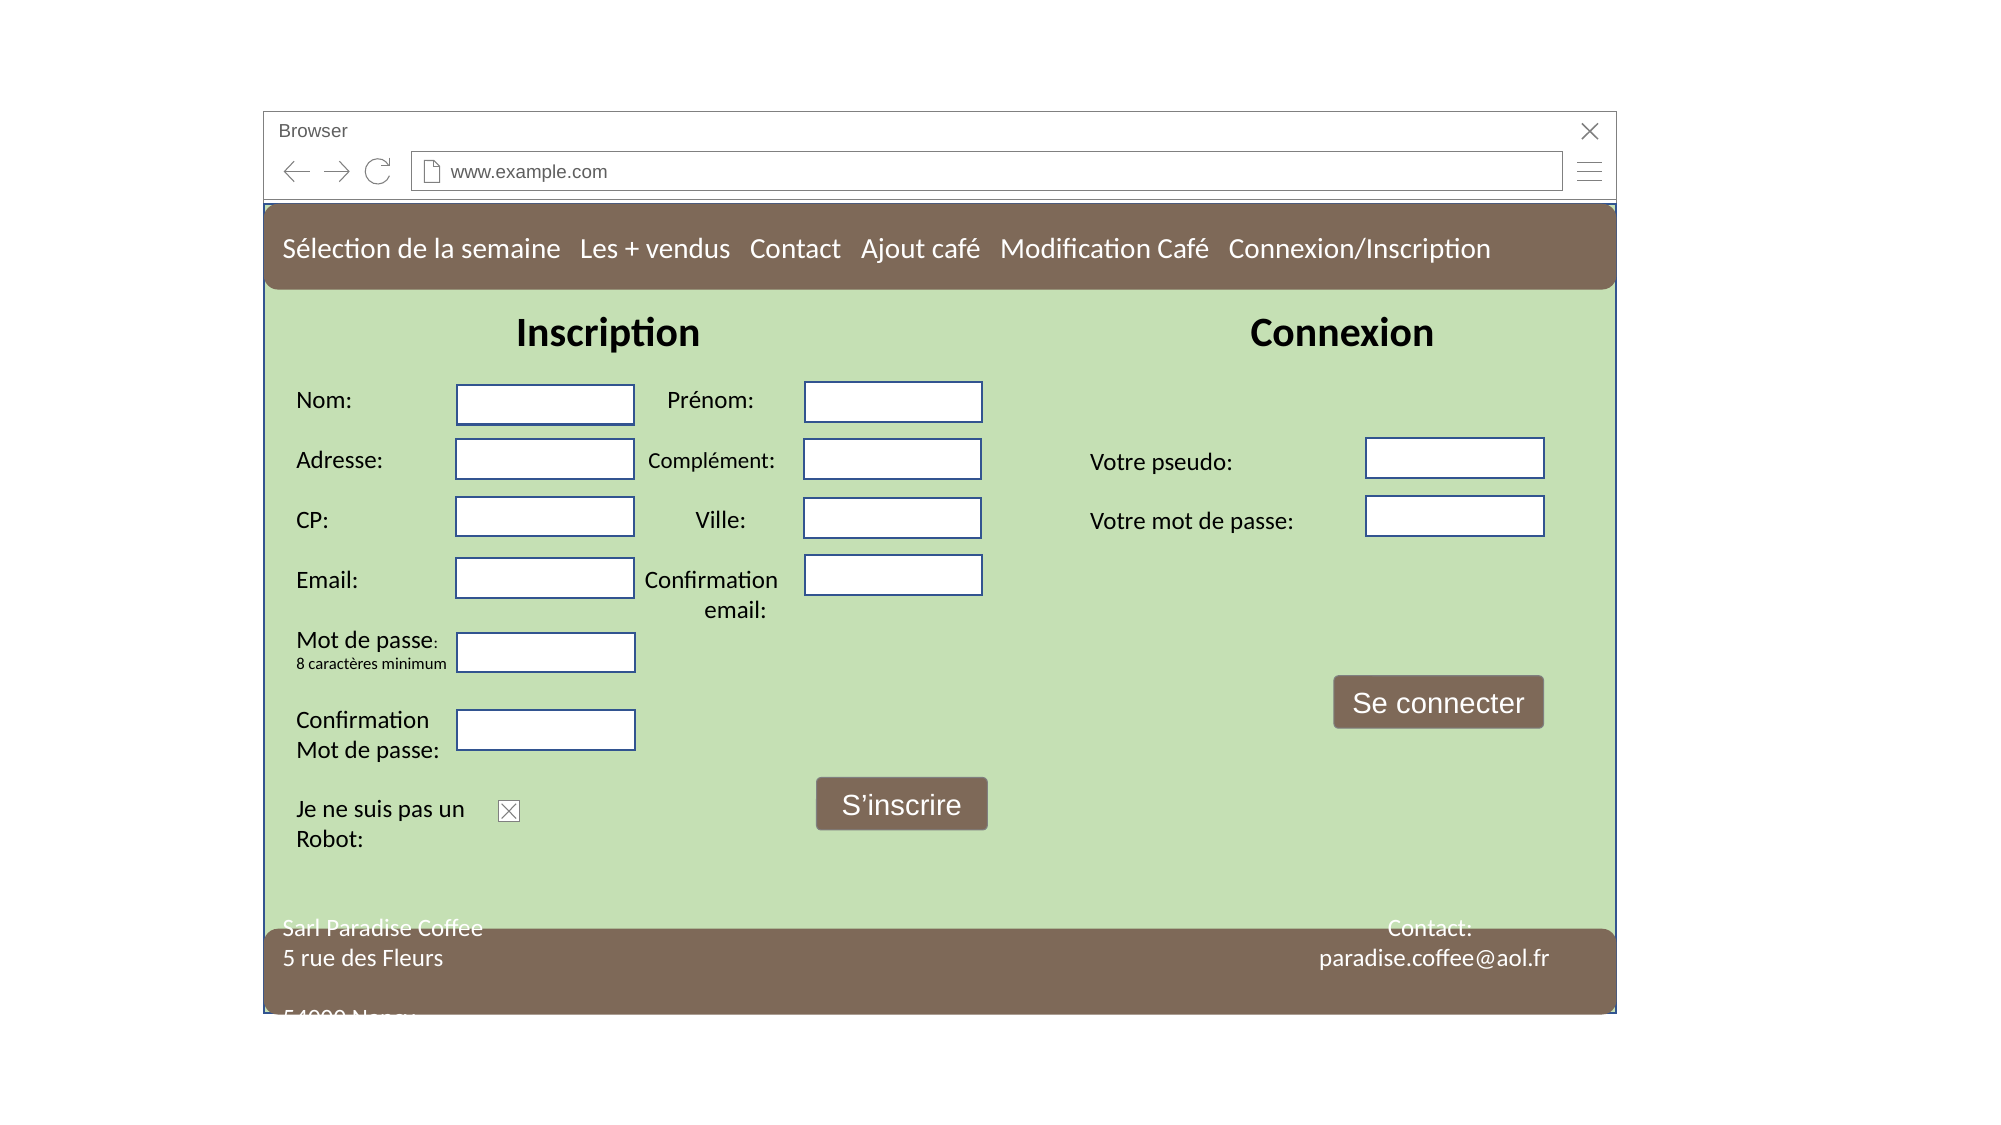

Browser

www.example.com

Sélection de la semaine   Les + vendus   Contact   Ajout café   Modification Café   Connexion/Inscription

Nom:                                                       Prénom:

Adresse:                                              Complément:

CP:                                                                Ville:

Email:                                                  Confirmation
                                                                       email:
Mot de passe:
8 caractères minimum

Confirmation
Mot de passe:

Je ne suis pas un
Robot:
                         Inscription                                                          Connexion

Votre pseudo:

Votre mot de passe:

Se connecter

S’inscrire

Sarl Paradise Coffee                                                                                                                                                              Contact:
5 rue des Fleurs                                                                                                                                                         paradise.coffee@aol.fr
54000 Nancy